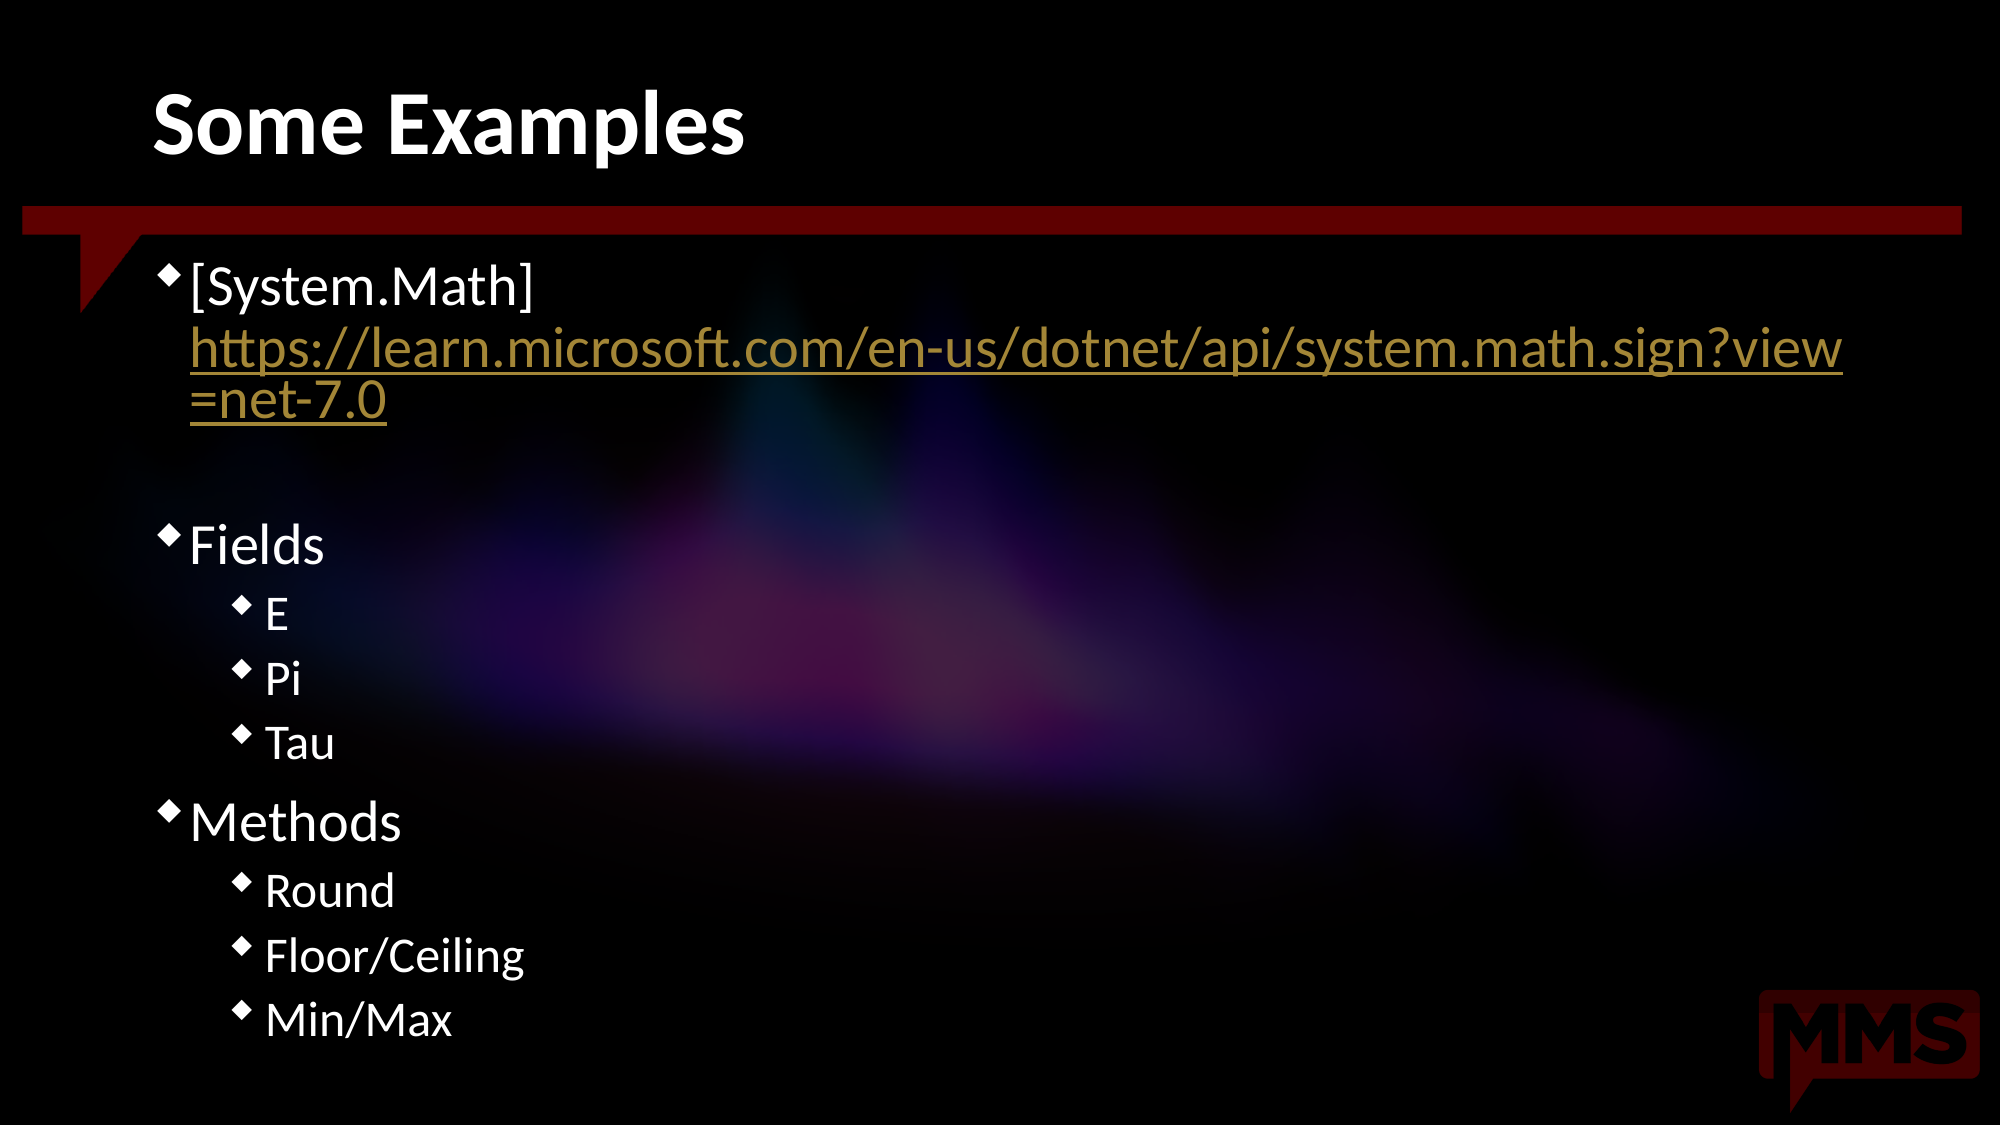

# Some Examples
[System.Math]
https://learn.microsoft.com/en-us/dotnet/api/system.math.sign?view=net-7.0
Fields
E
Pi
Tau
Methods
Round
Floor/Ceiling
Min/Max